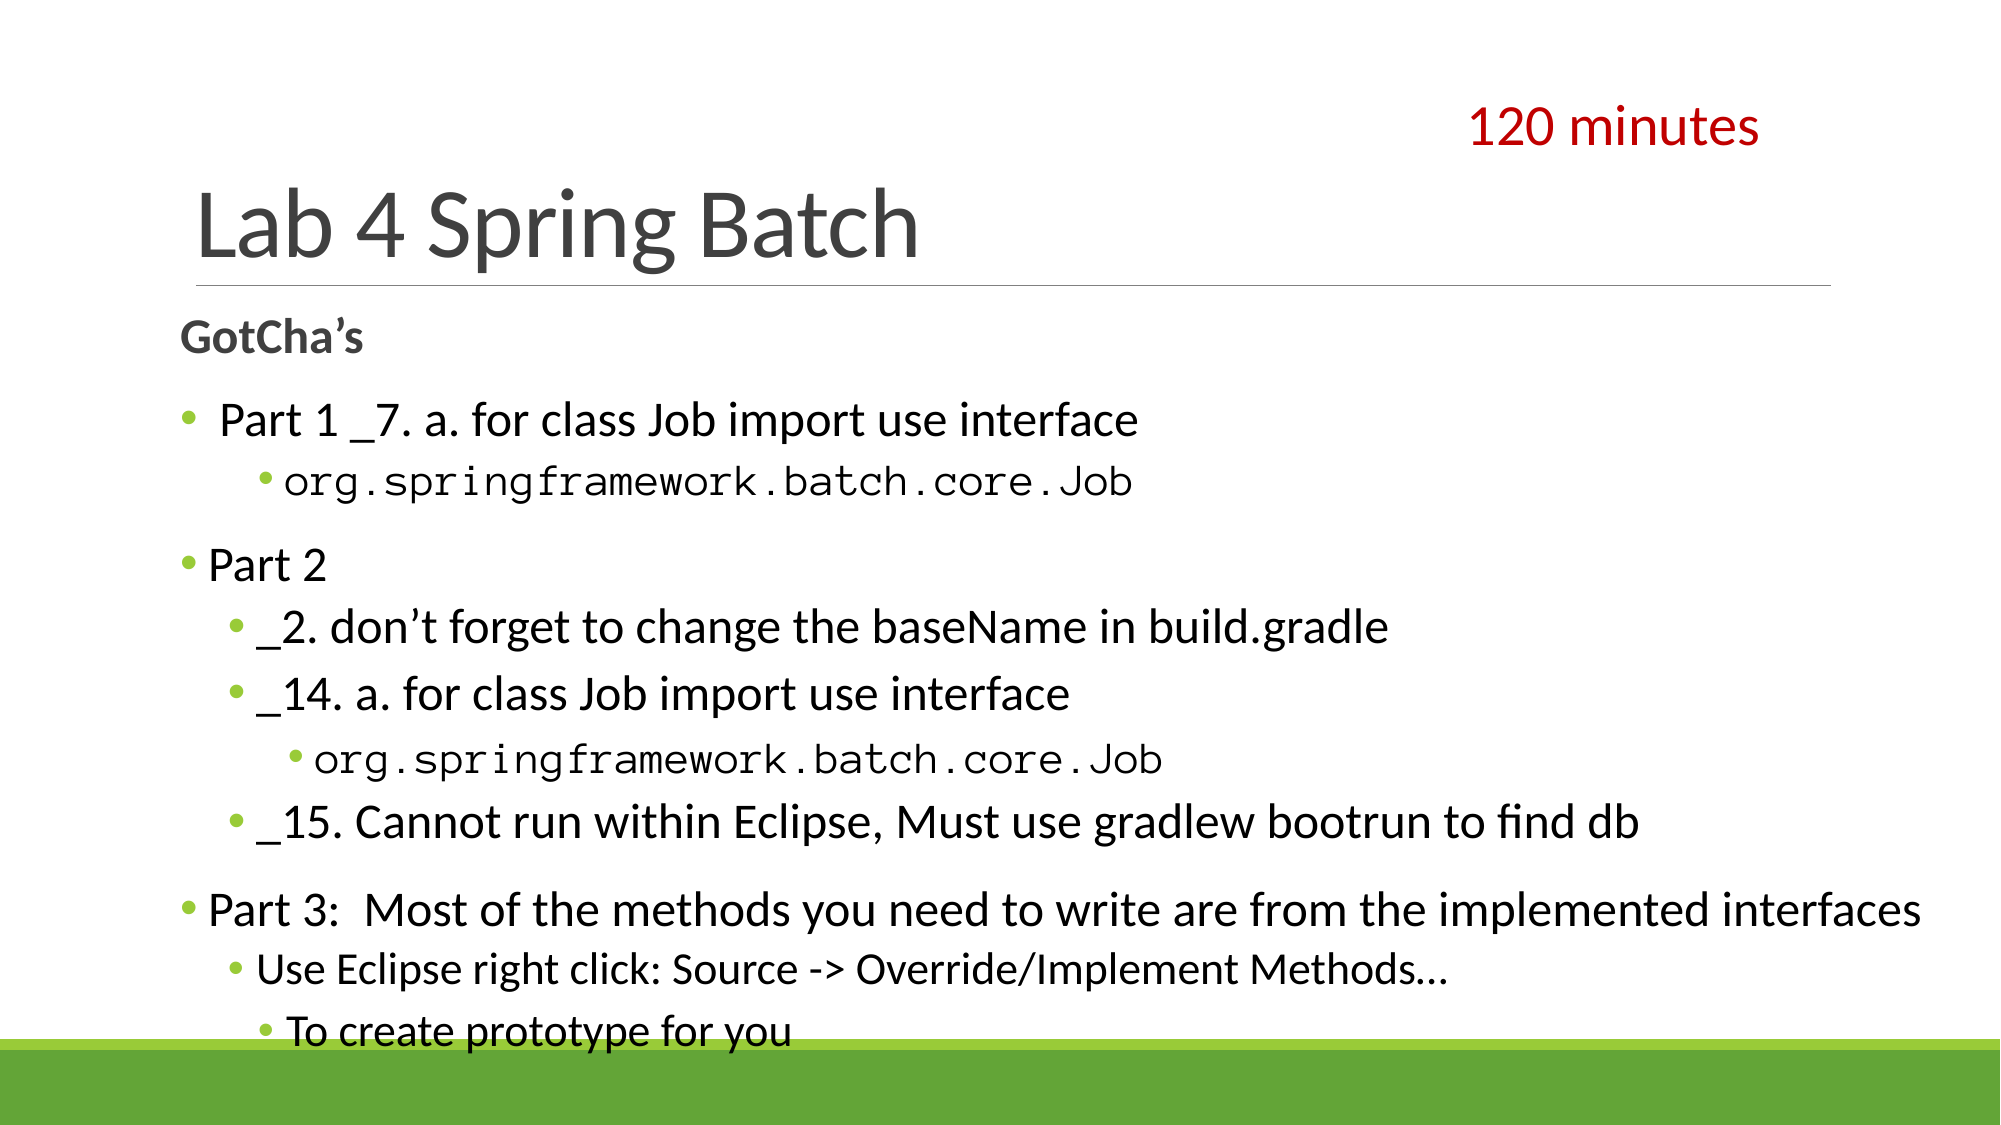

# Lab 4 Spring Batch
120 minutes
GotCha’s
 Part 1 _7. a. for class Job import use interface
org.springframework.batch.core.Job
Part 2
_2. don’t forget to change the baseName in build.gradle
_14. a. for class Job import use interface
org.springframework.batch.core.Job
_15. Cannot run within Eclipse, Must use gradlew bootrun to find db
Part 3:  Most of the methods you need to write are from the implemented interfaces
Use Eclipse right click: Source -> Override/Implement Methods…
To create prototype for you